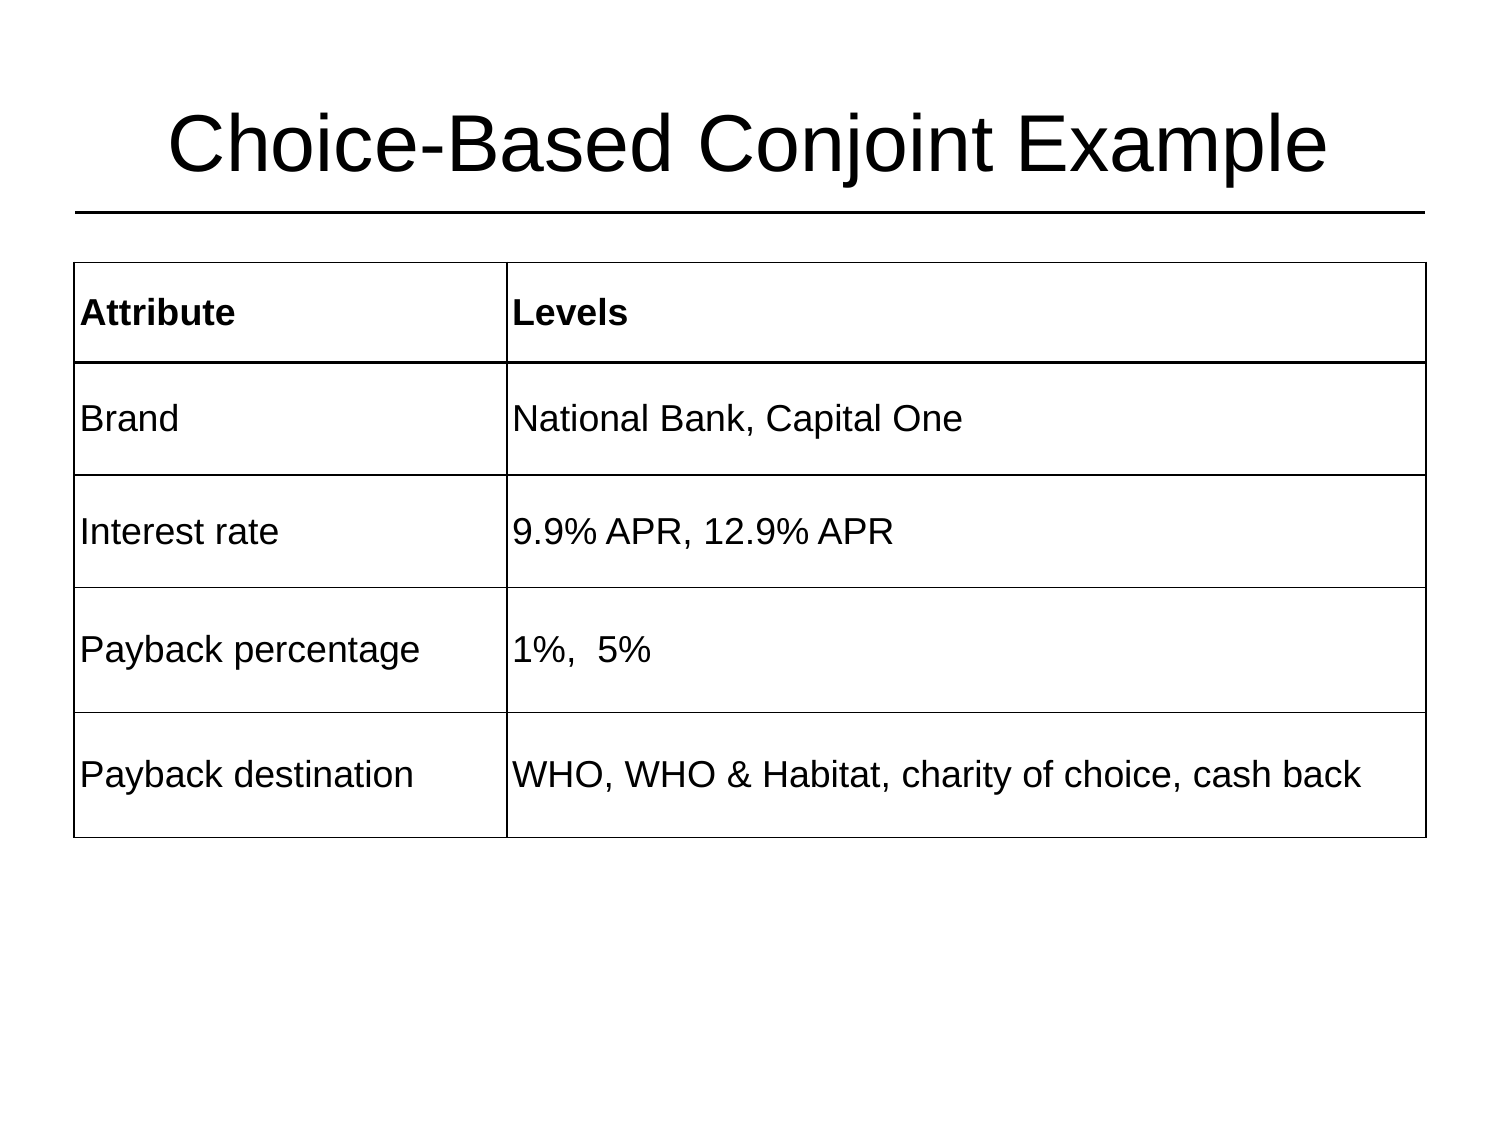

# Choice-Based Conjoint Example
| Attribute | Levels |
| --- | --- |
| Brand | National Bank, Capital One |
| Interest rate | 9.9% APR, 12.9% APR |
| Payback percentage | 1%, 5% |
| Payback destination | WHO, WHO & Habitat, charity of choice, cash back |